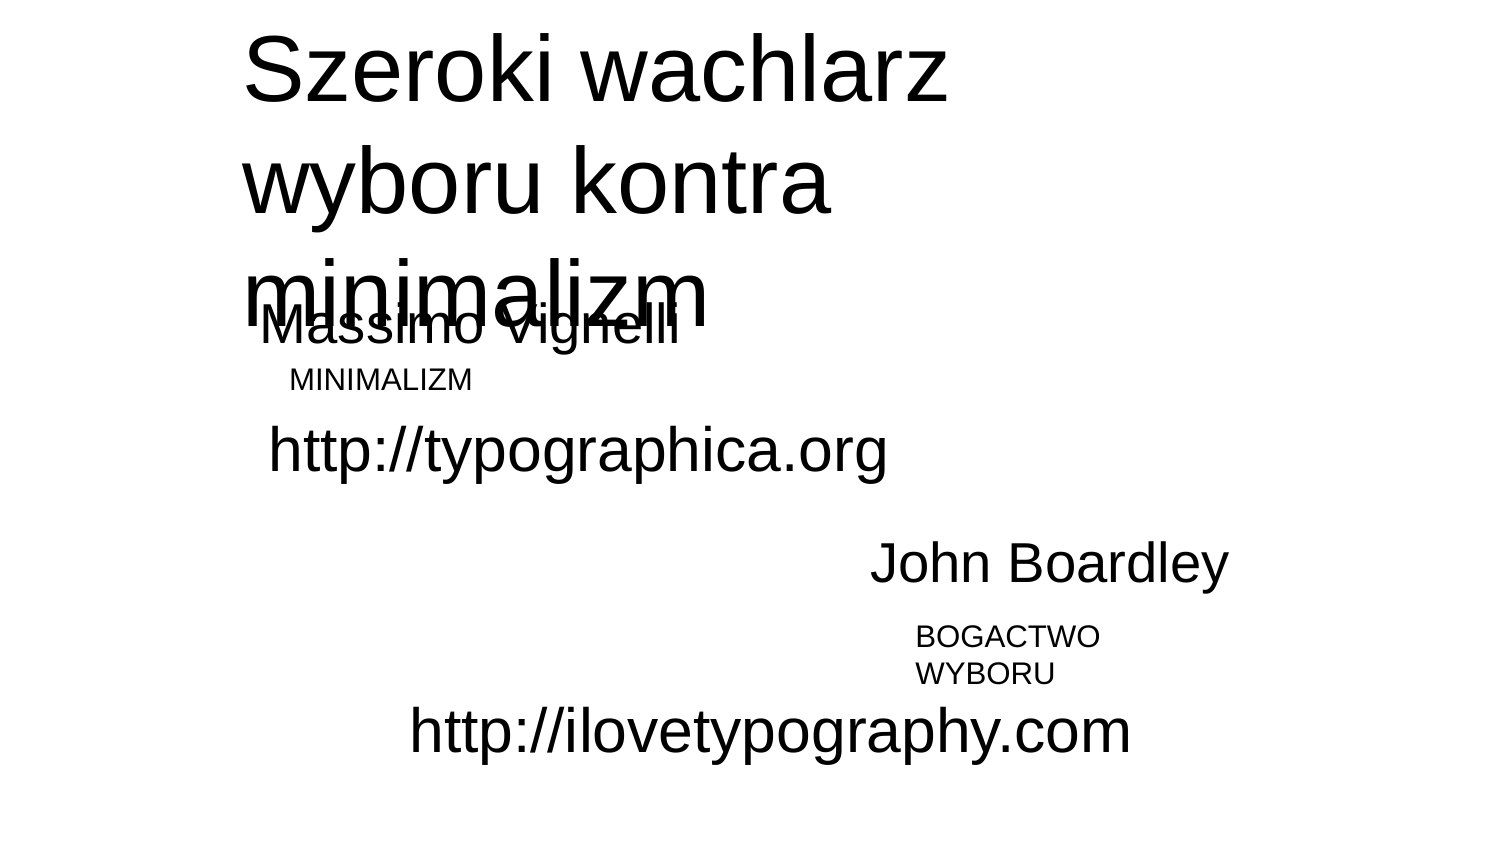

Szeroki wachlarz wyboru kontra minimalizm
Massimo Vignelli
MINIMALIZM
http://typographica.org
John Boardley
BOGACTWO WYBORU
http://ilovetypography.com